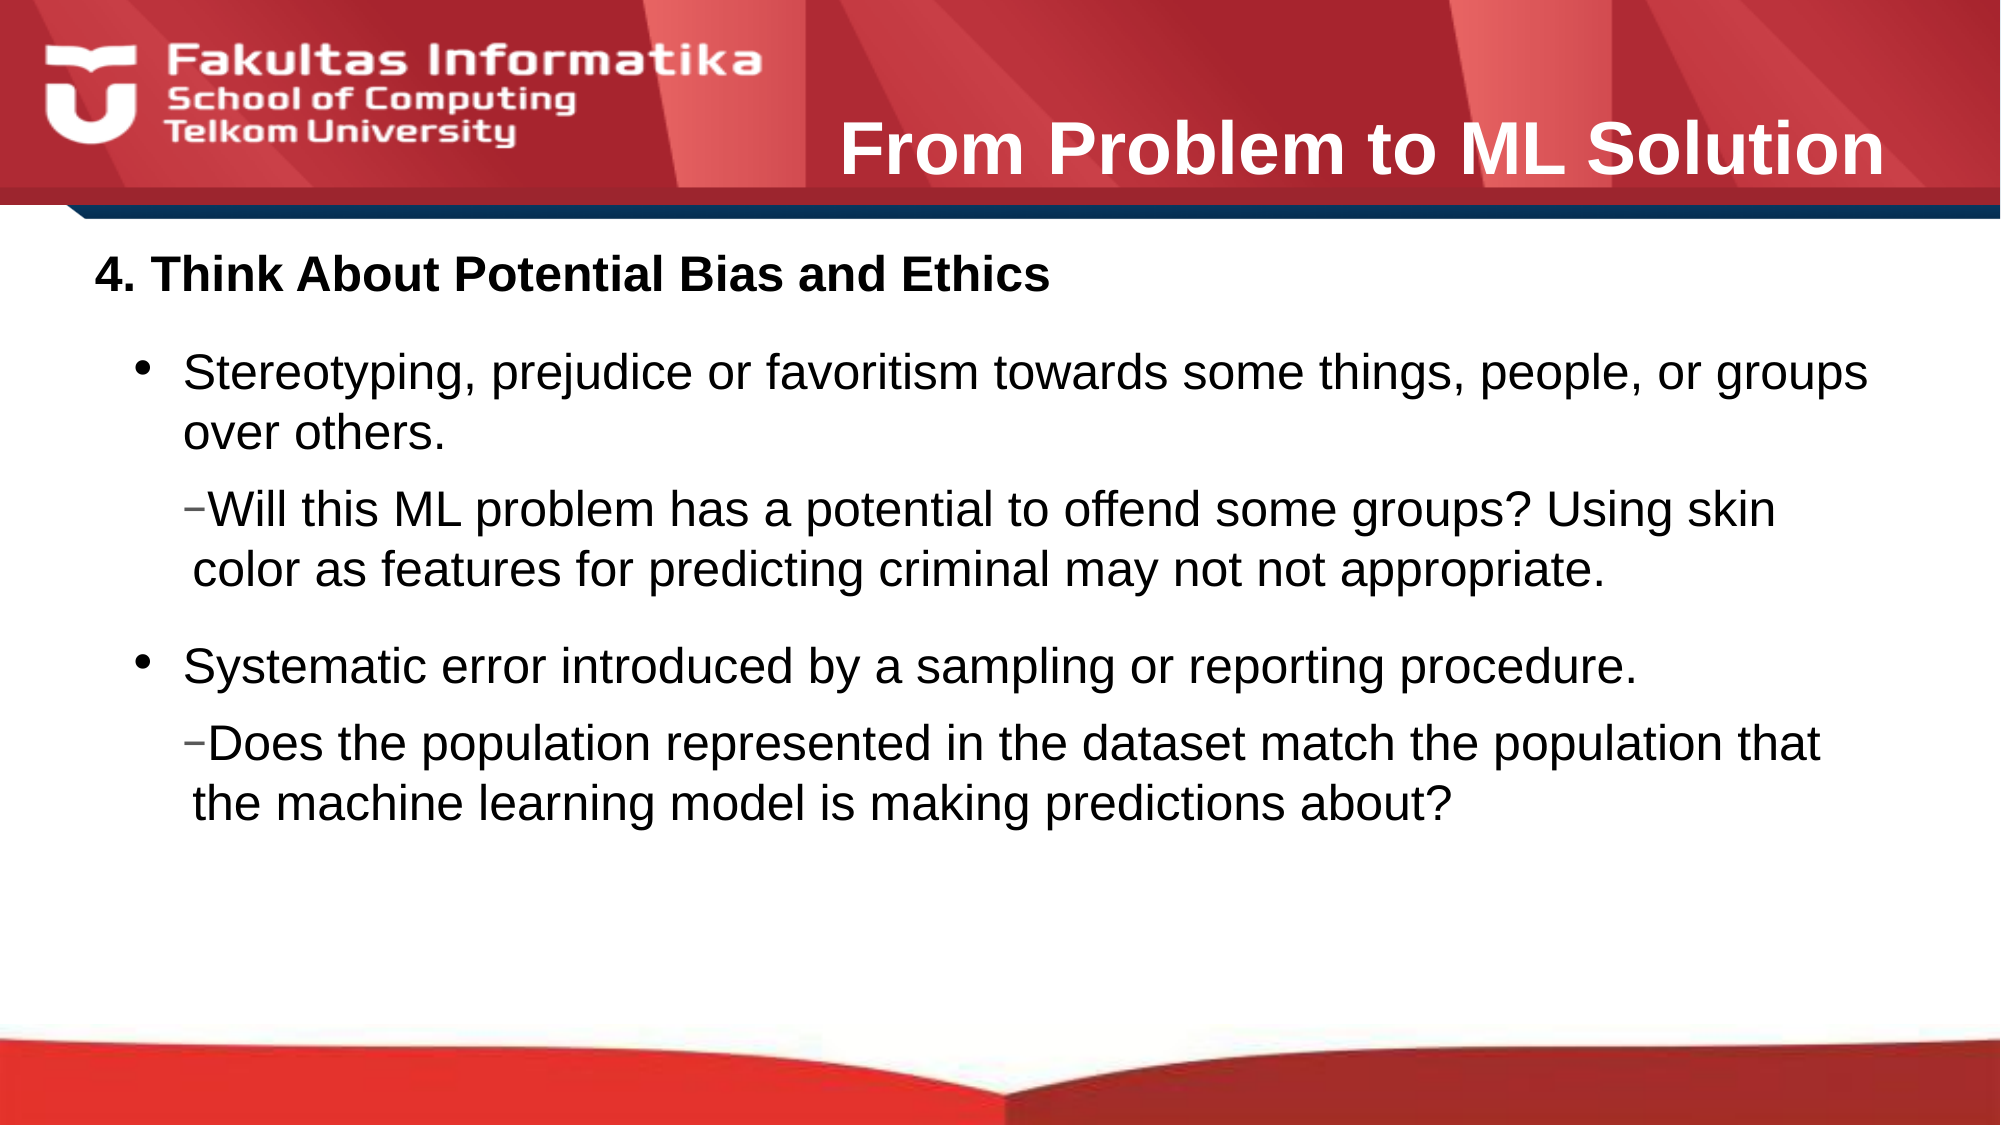

From Problem to ML Solution
# 4. Think About Potential Bias and Ethics
Stereotyping, prejudice or favoritism towards some things, people, or groups over others.
Will this ML problem has a potential to offend some groups? Using skin color as features for predicting criminal may not not appropriate.
Systematic error introduced by a sampling or reporting procedure.
Does the population represented in the dataset match the population that the machine learning model is making predictions about?